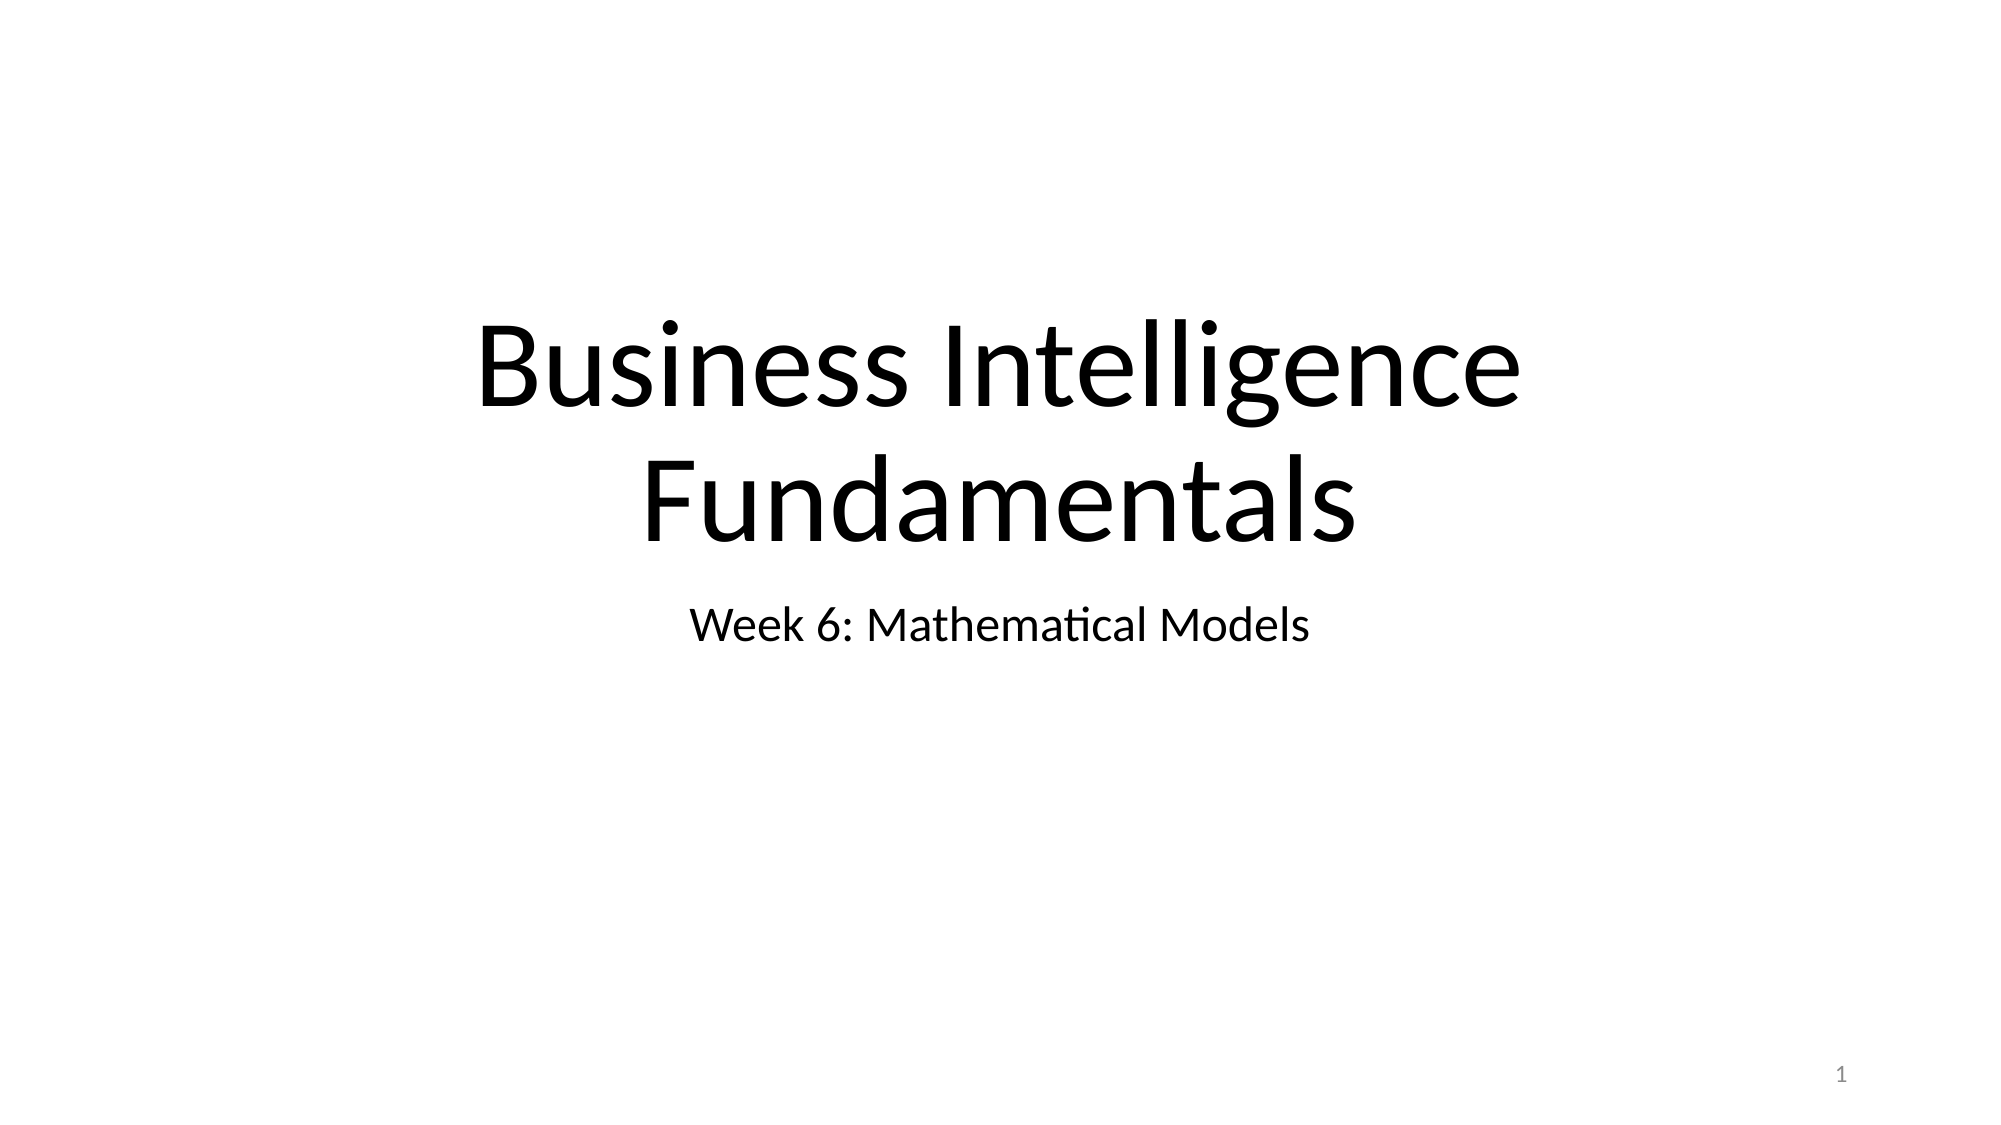

# Business Intelligence Fundamentals
Week 6: Mathematical Models
1